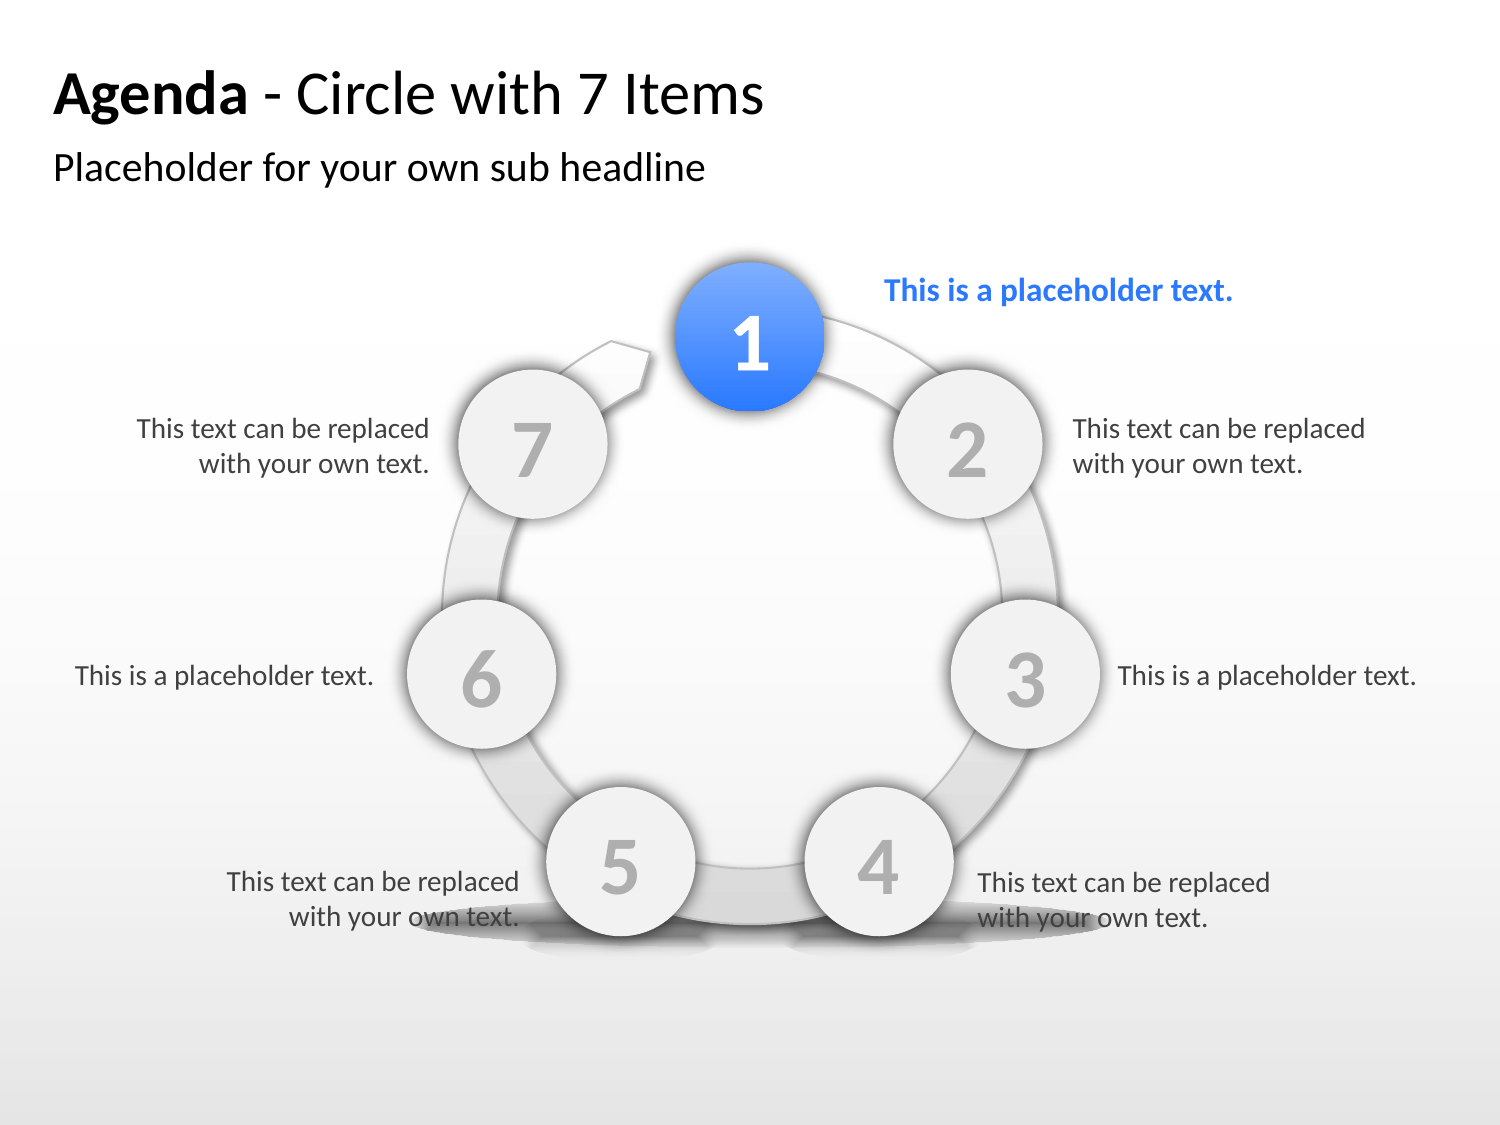

# Agenda - Circle with 7 Items
Placeholder for your own sub headline
1
This is a placeholder text.

7
This text can be replaced with your own text.
2
This text can be replaced with your own text.
6
This is a placeholder text.
3
This is a placeholder text.
5
This text can be replaced with your own text.
4
This text can be replaced with your own text.